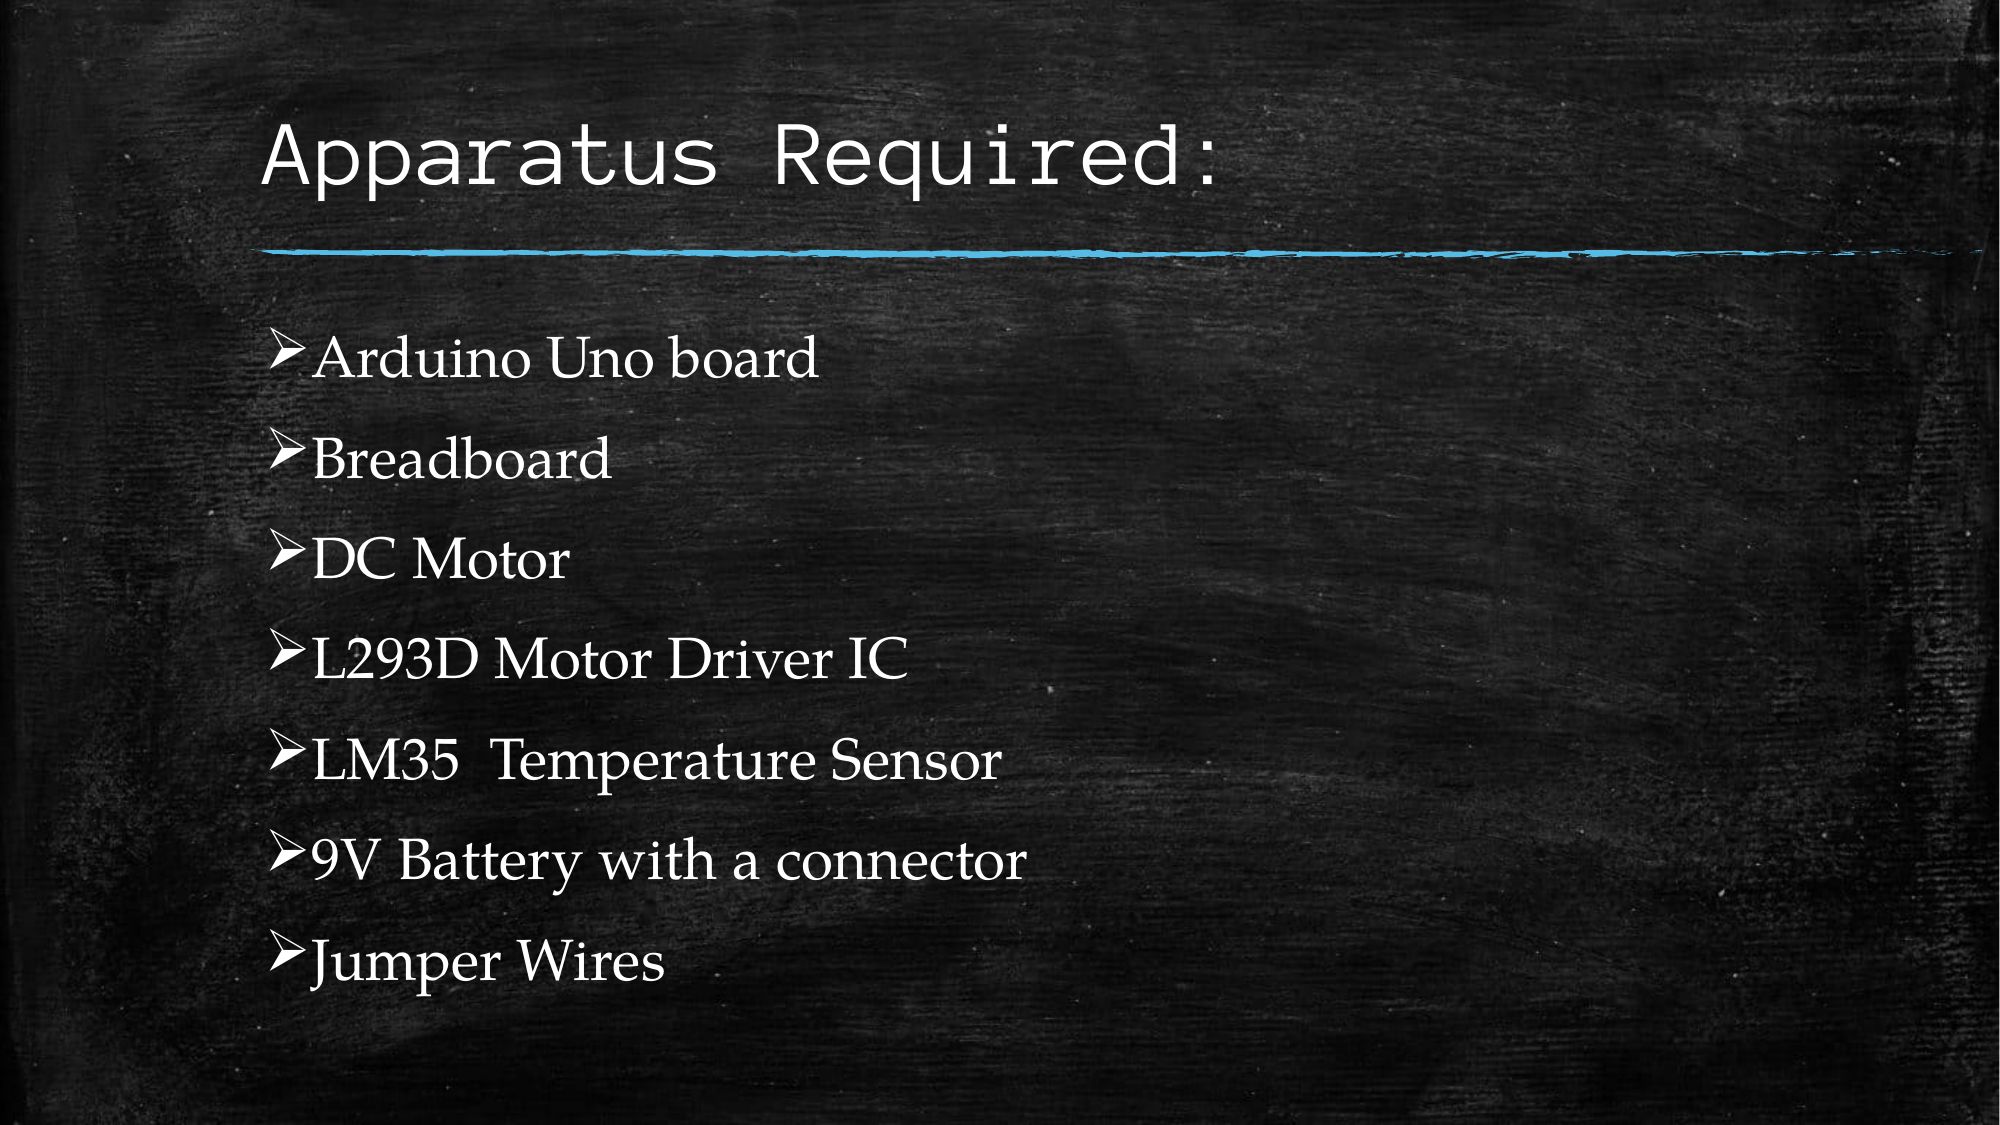

# Apparatus Required:
Arduino Uno board
Breadboard
DC Motor
L293D Motor Driver IC
LM35  Temperature Sensor
9V Battery with a connector
Jumper Wires